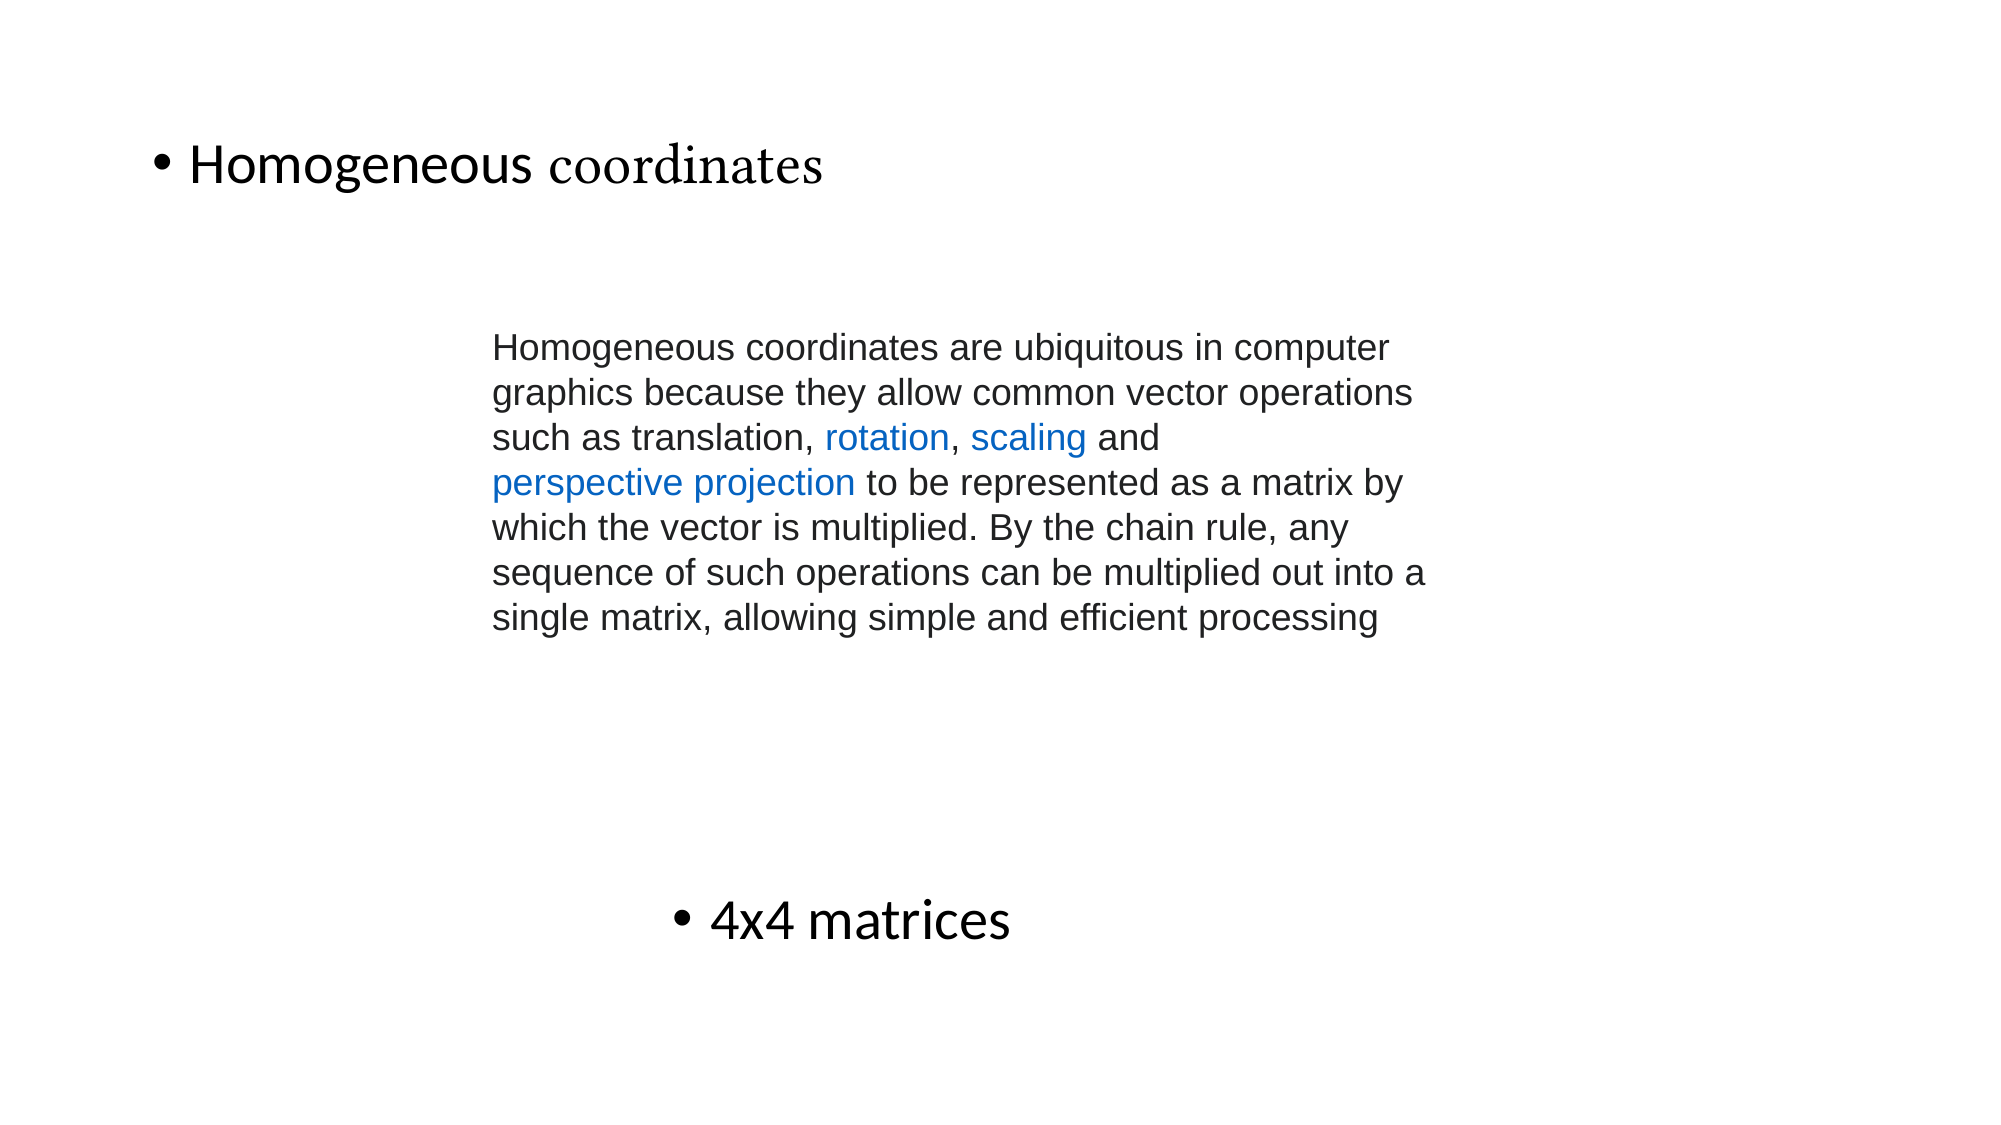

Homogeneous coordinates

Homogeneous coordinates are ubiquitous in computer graphics because they allow common vector operations such as translation, rotation, scaling and perspective projection to be represented as a matrix by which the vector is multiplied. By the chain rule, any sequence of such operations can be multiplied out into a single matrix, allowing simple and efficient processing
4x4 matrices